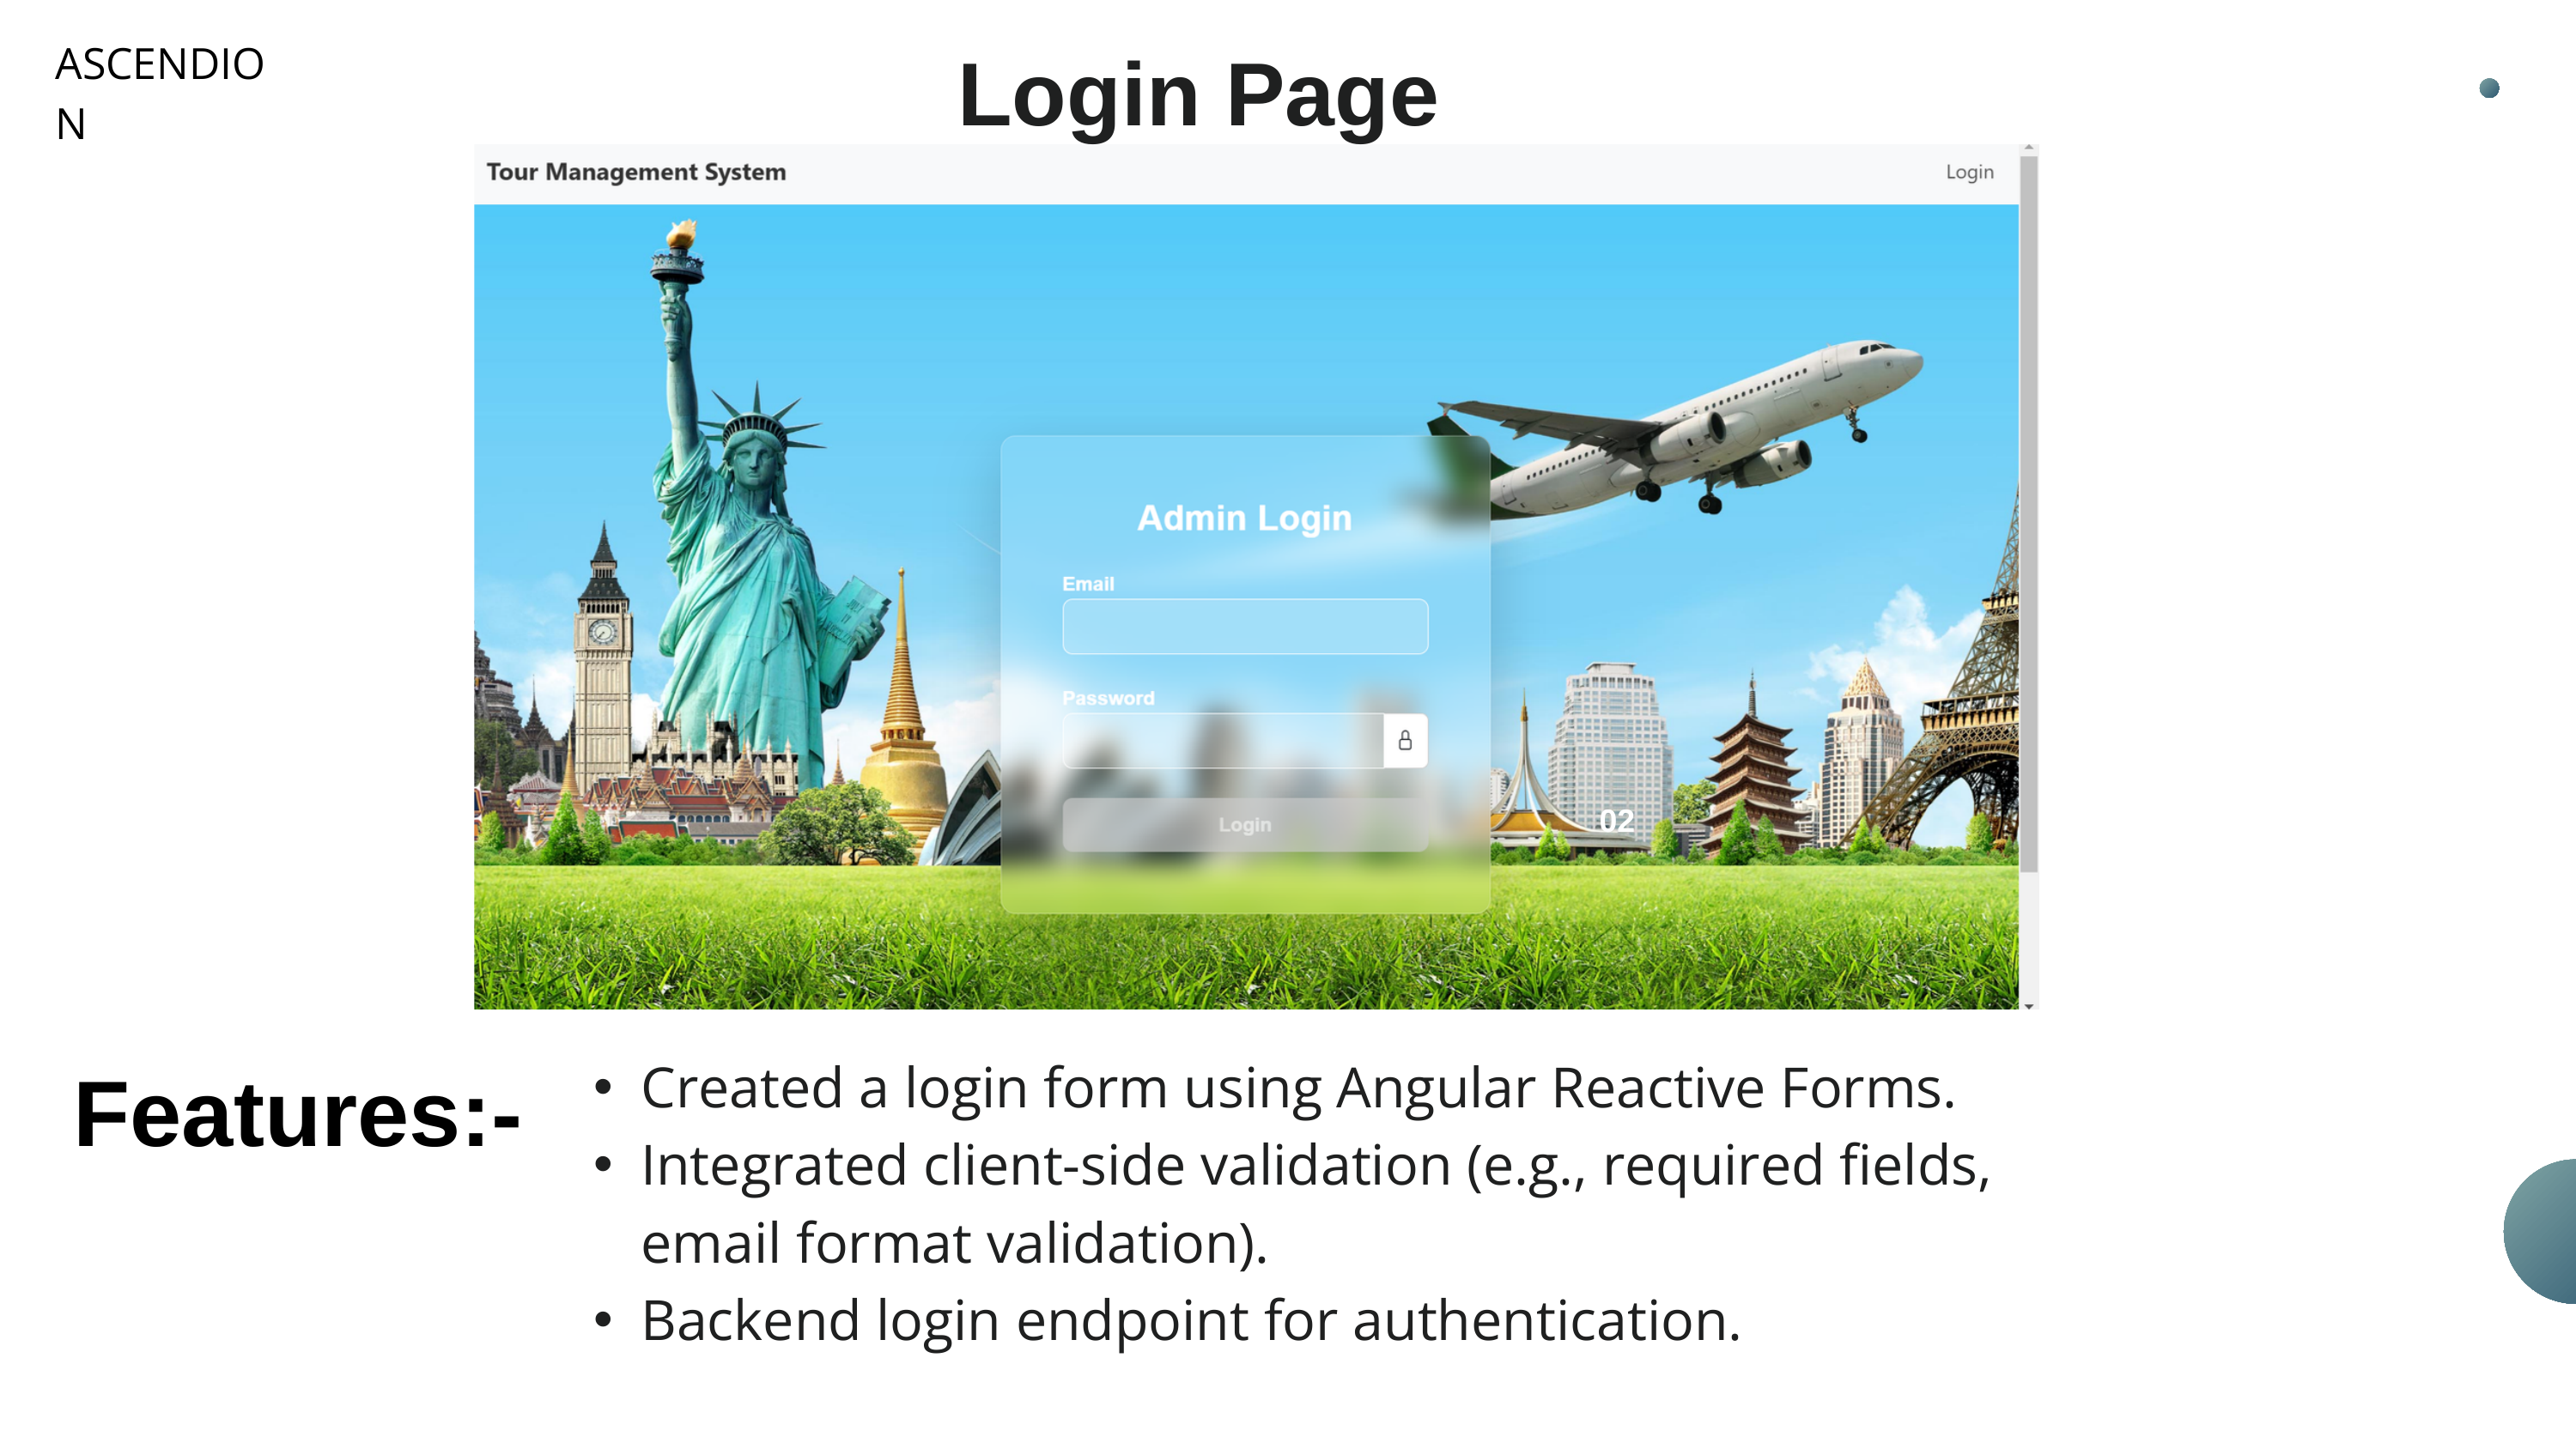

ASCENDION
Login Page

02
Features:-
Created a login form using Angular Reactive Forms.
Integrated client-side validation (e.g., required fields, email format validation).
Backend login endpoint for authentication.